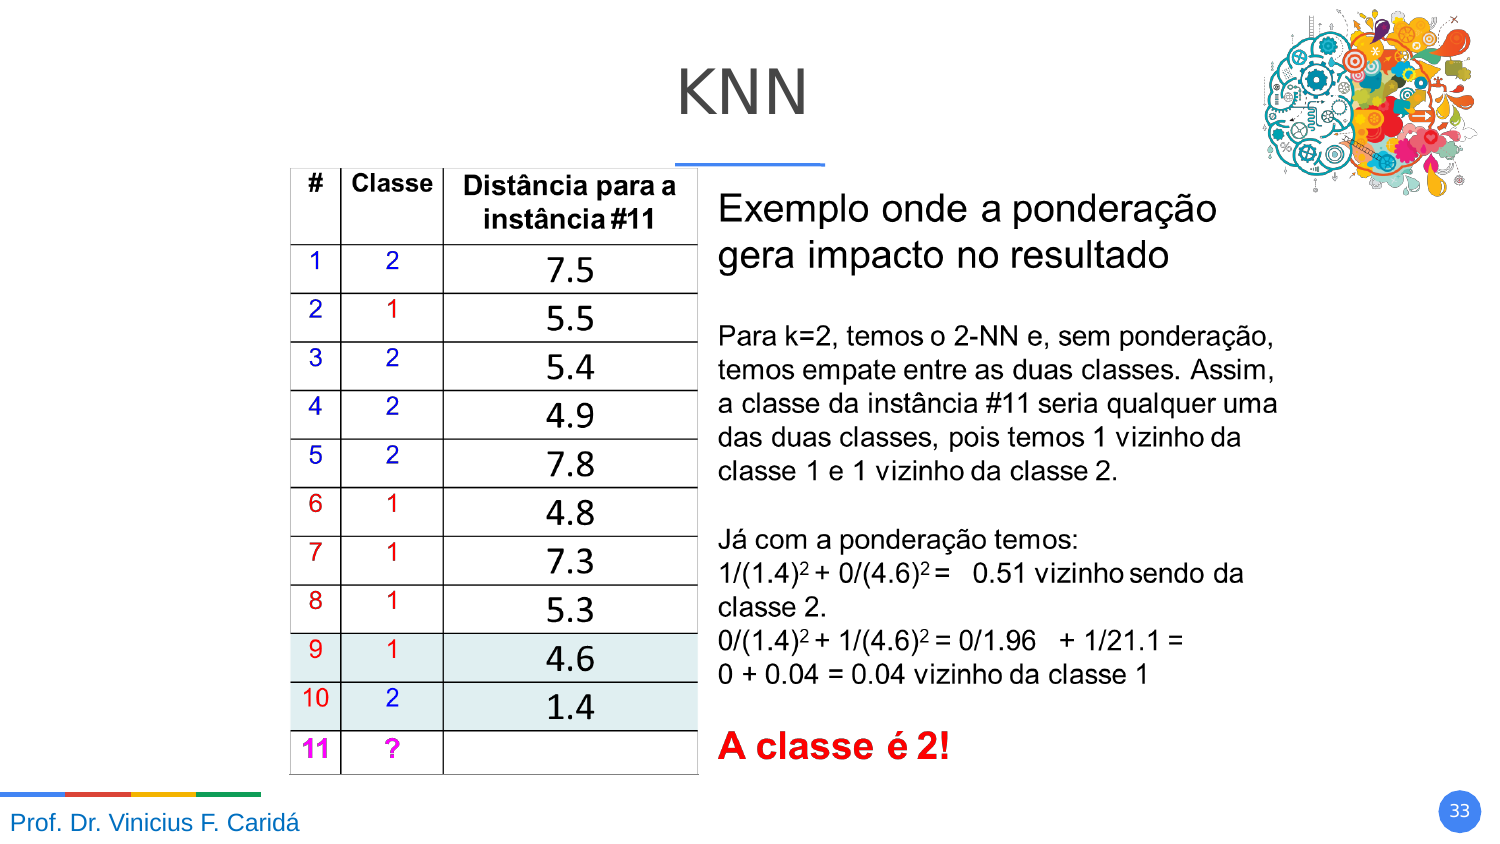

KNN

33
Prof. Dr. Vinicius F. Caridá